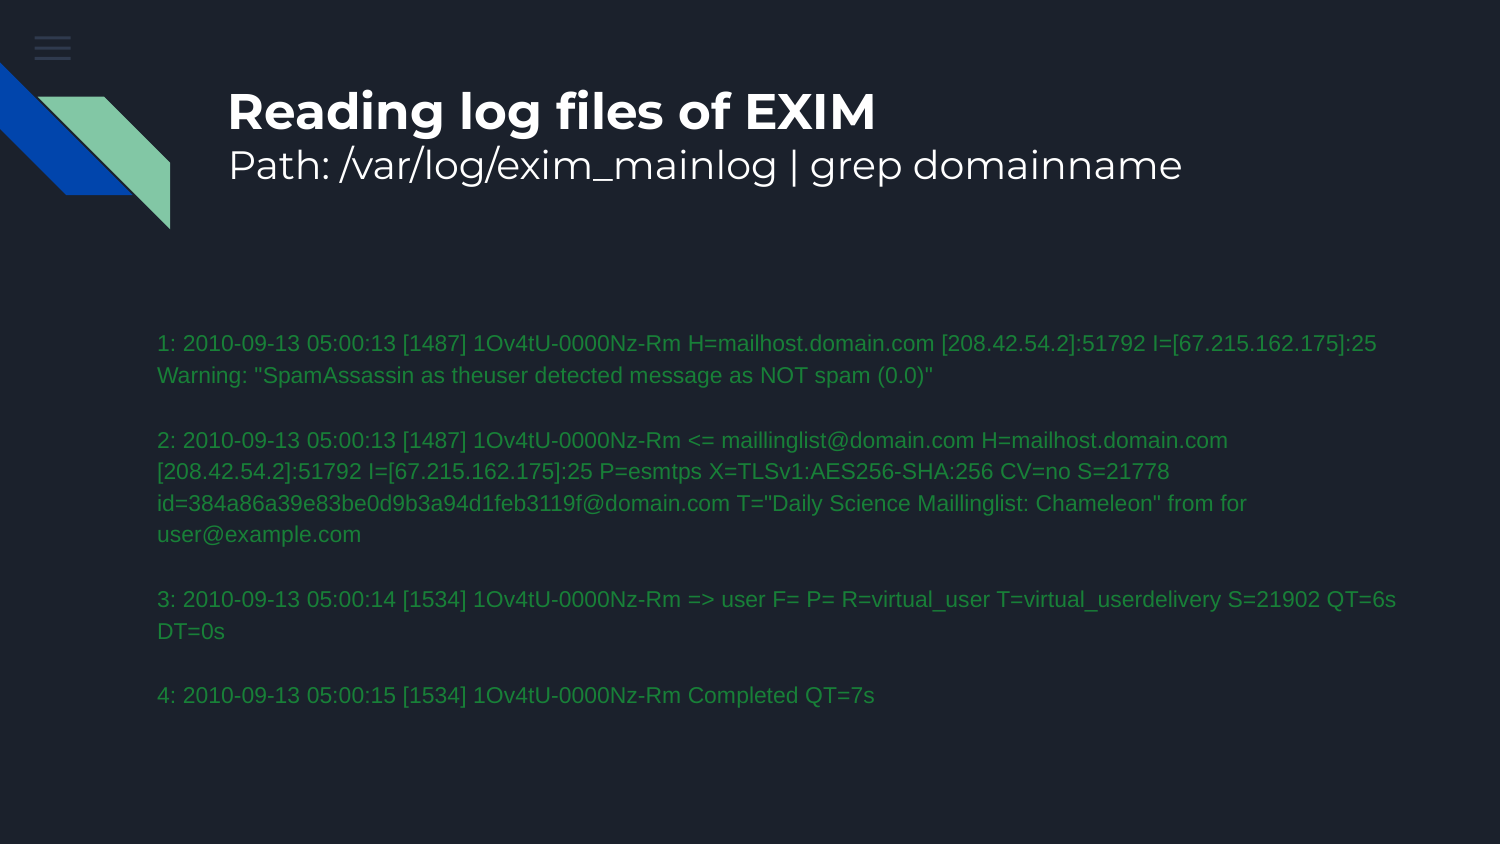

# Reading log files of EXIM
Path: /var/log/exim_mainlog | grep domainname

1: 2010-09-13 05:00:13 [1487] 1Ov4tU-0000Nz-Rm H=mailhost.domain.com [208.42.54.2]:51792 I=[67.215.162.175]:25 Warning: "SpamAssassin as theuser detected message as NOT spam (0.0)"
2: 2010-09-13 05:00:13 [1487] 1Ov4tU-0000Nz-Rm <= maillinglist@domain.com H=mailhost.domain.com [208.42.54.2]:51792 I=[67.215.162.175]:25 P=esmtps X=TLSv1:AES256-SHA:256 CV=no S=21778 id=384a86a39e83be0d9b3a94d1feb3119f@domain.com T="Daily Science Maillinglist: Chameleon" from for user@example.com
3: 2010-09-13 05:00:14 [1534] 1Ov4tU-0000Nz-Rm => user F= P= R=virtual_user T=virtual_userdelivery S=21902 QT=6s DT=0s
4: 2010-09-13 05:00:15 [1534] 1Ov4tU-0000Nz-Rm Completed QT=7s